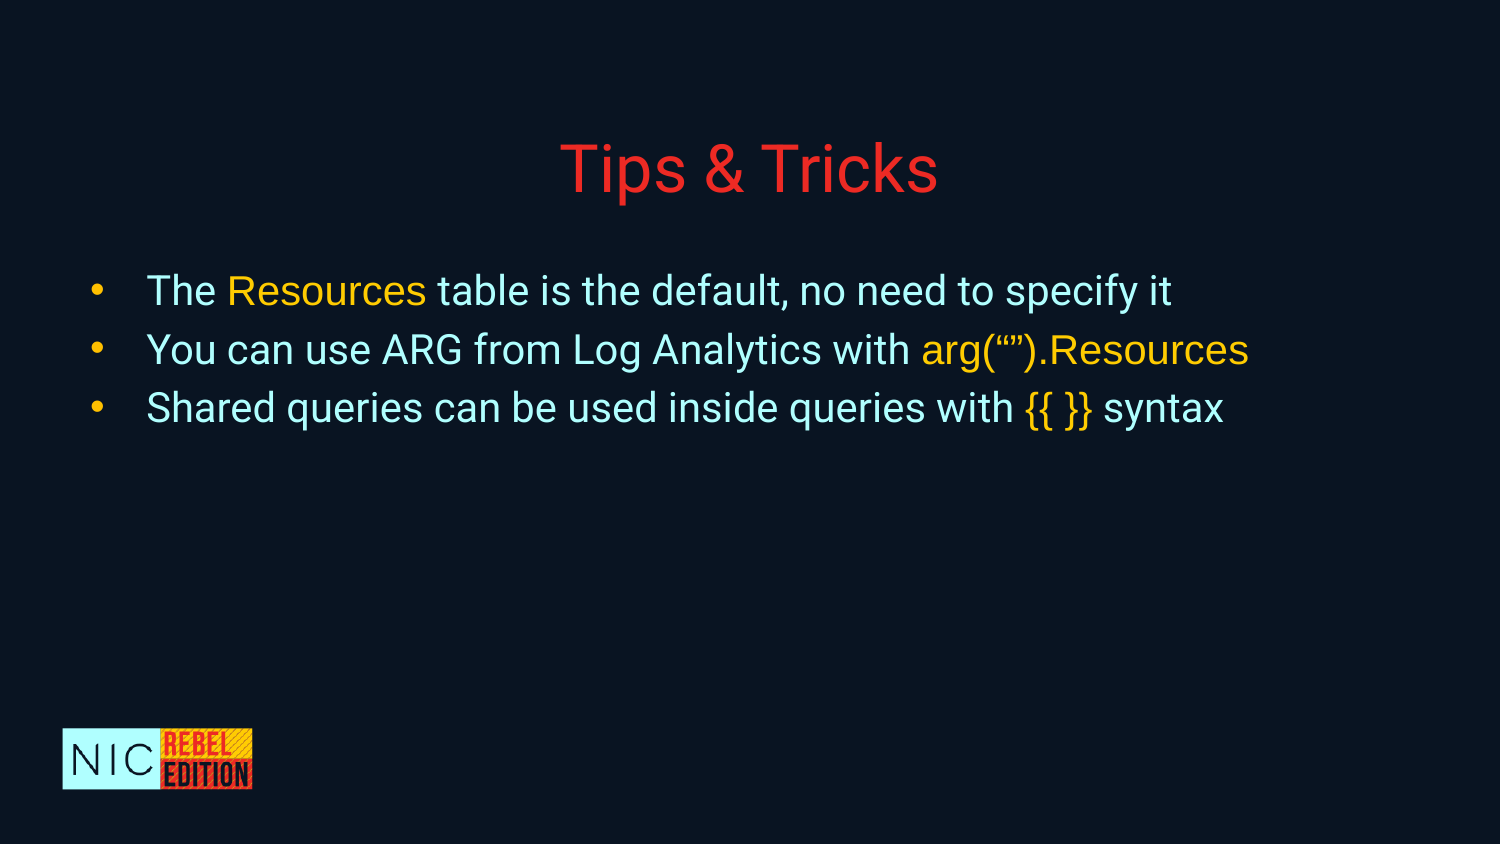

# Tips & Tricks
The Resources table is the default, no need to specify it
You can use ARG from Log Analytics with arg(“”).Resources
Shared queries can be used inside queries with {{ }} syntax